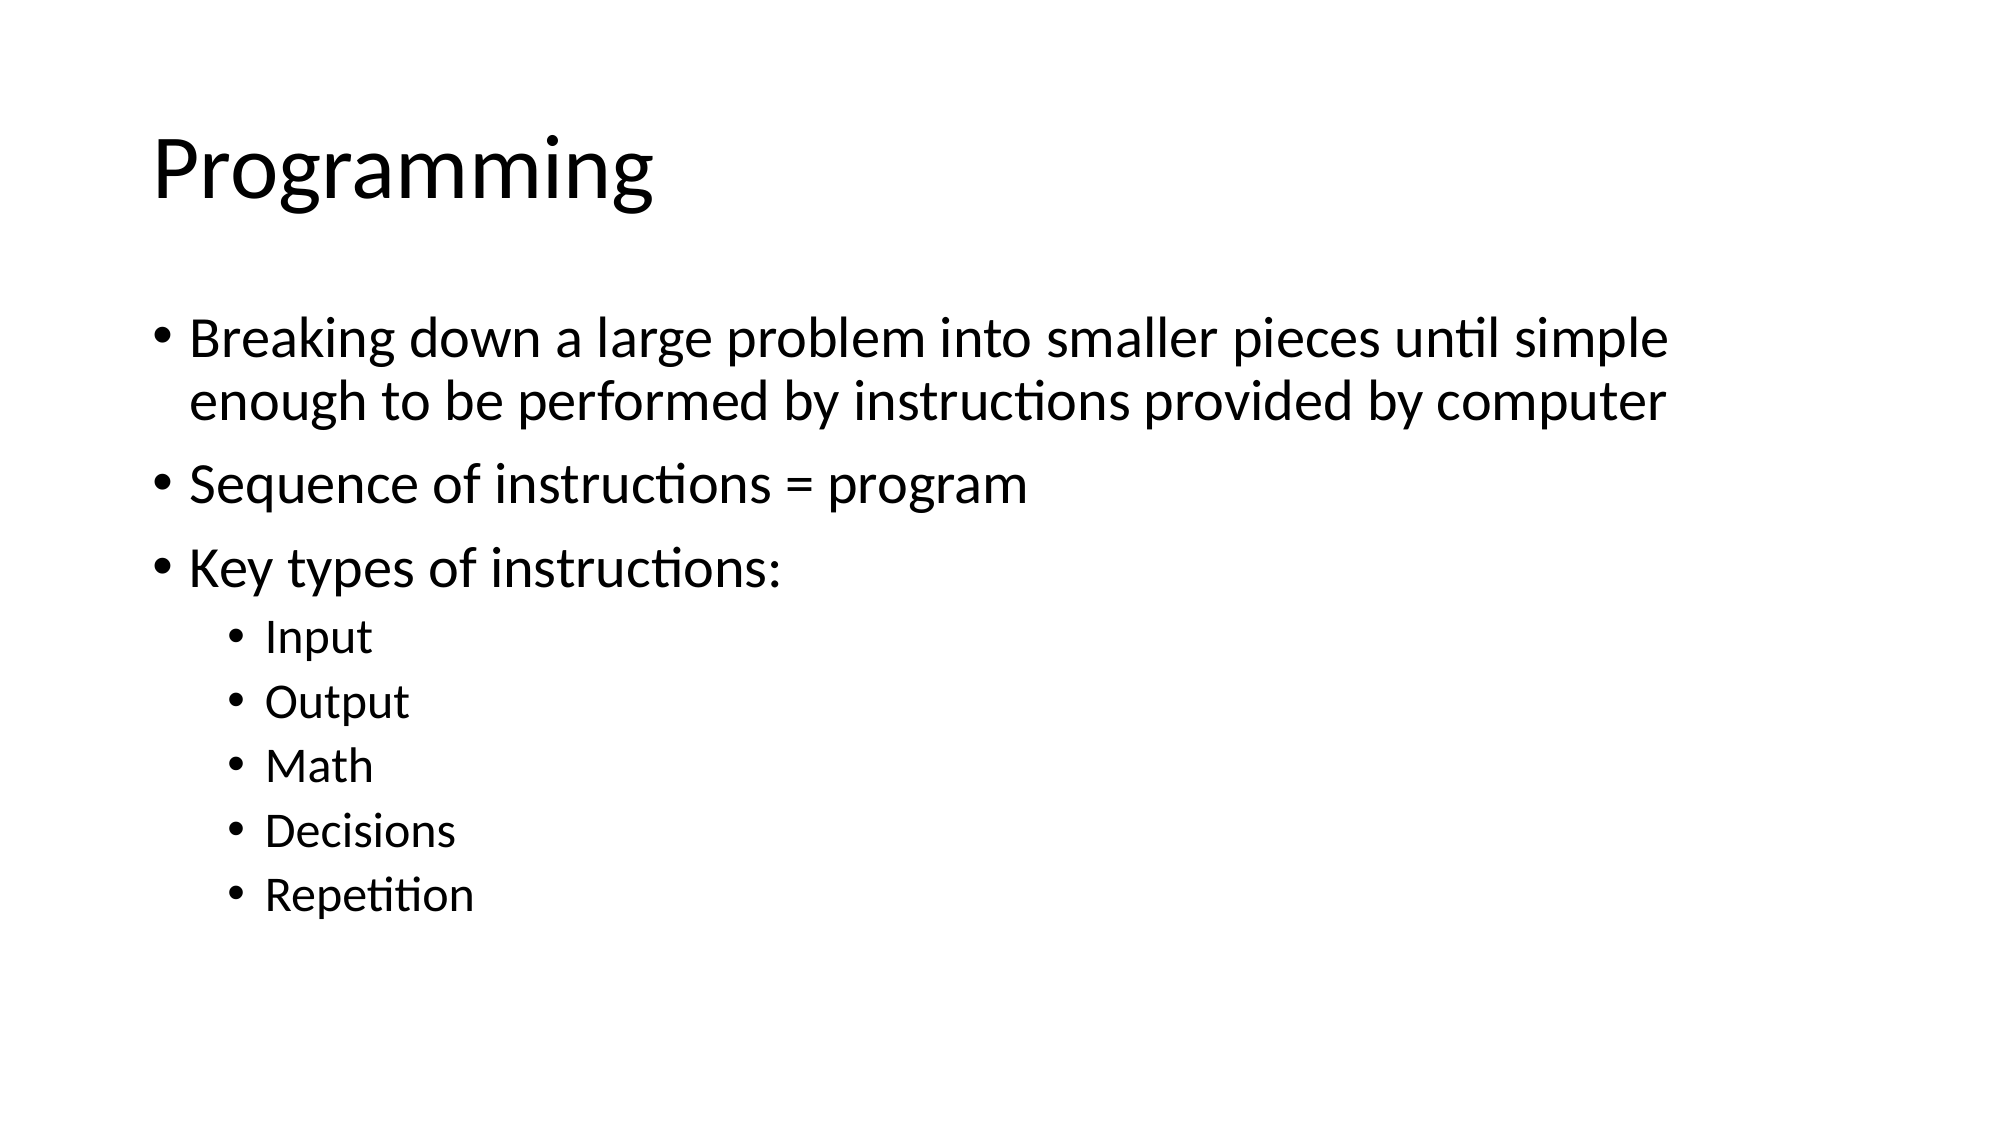

# Programming
Breaking down a large problem into smaller pieces until simple enough to be performed by instructions provided by computer
Sequence of instructions = program
Key types of instructions:
Input
Output
Math
Decisions
Repetition